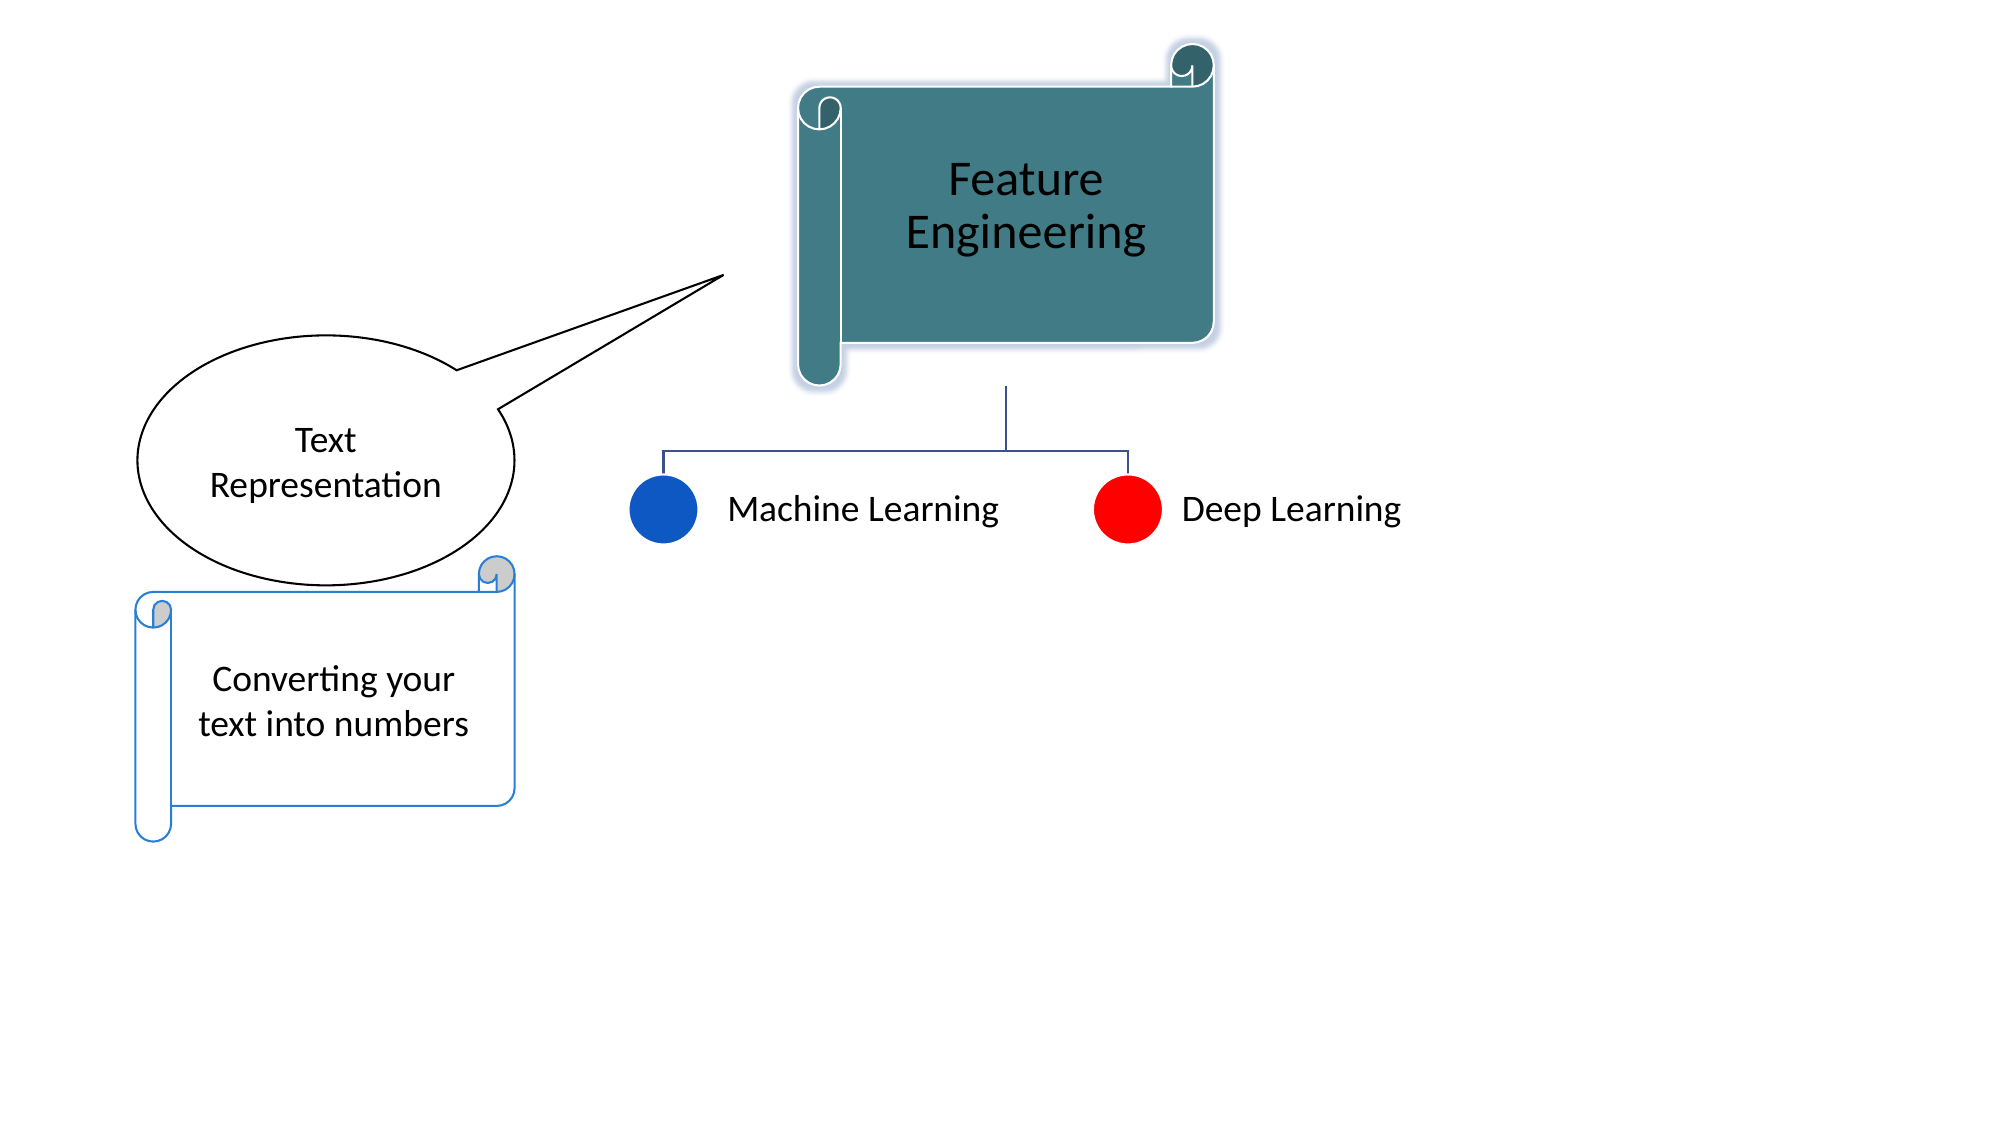

Feature Engineering
Machine Learning
Deep Learning
Text Representation
Converting your text into numbers